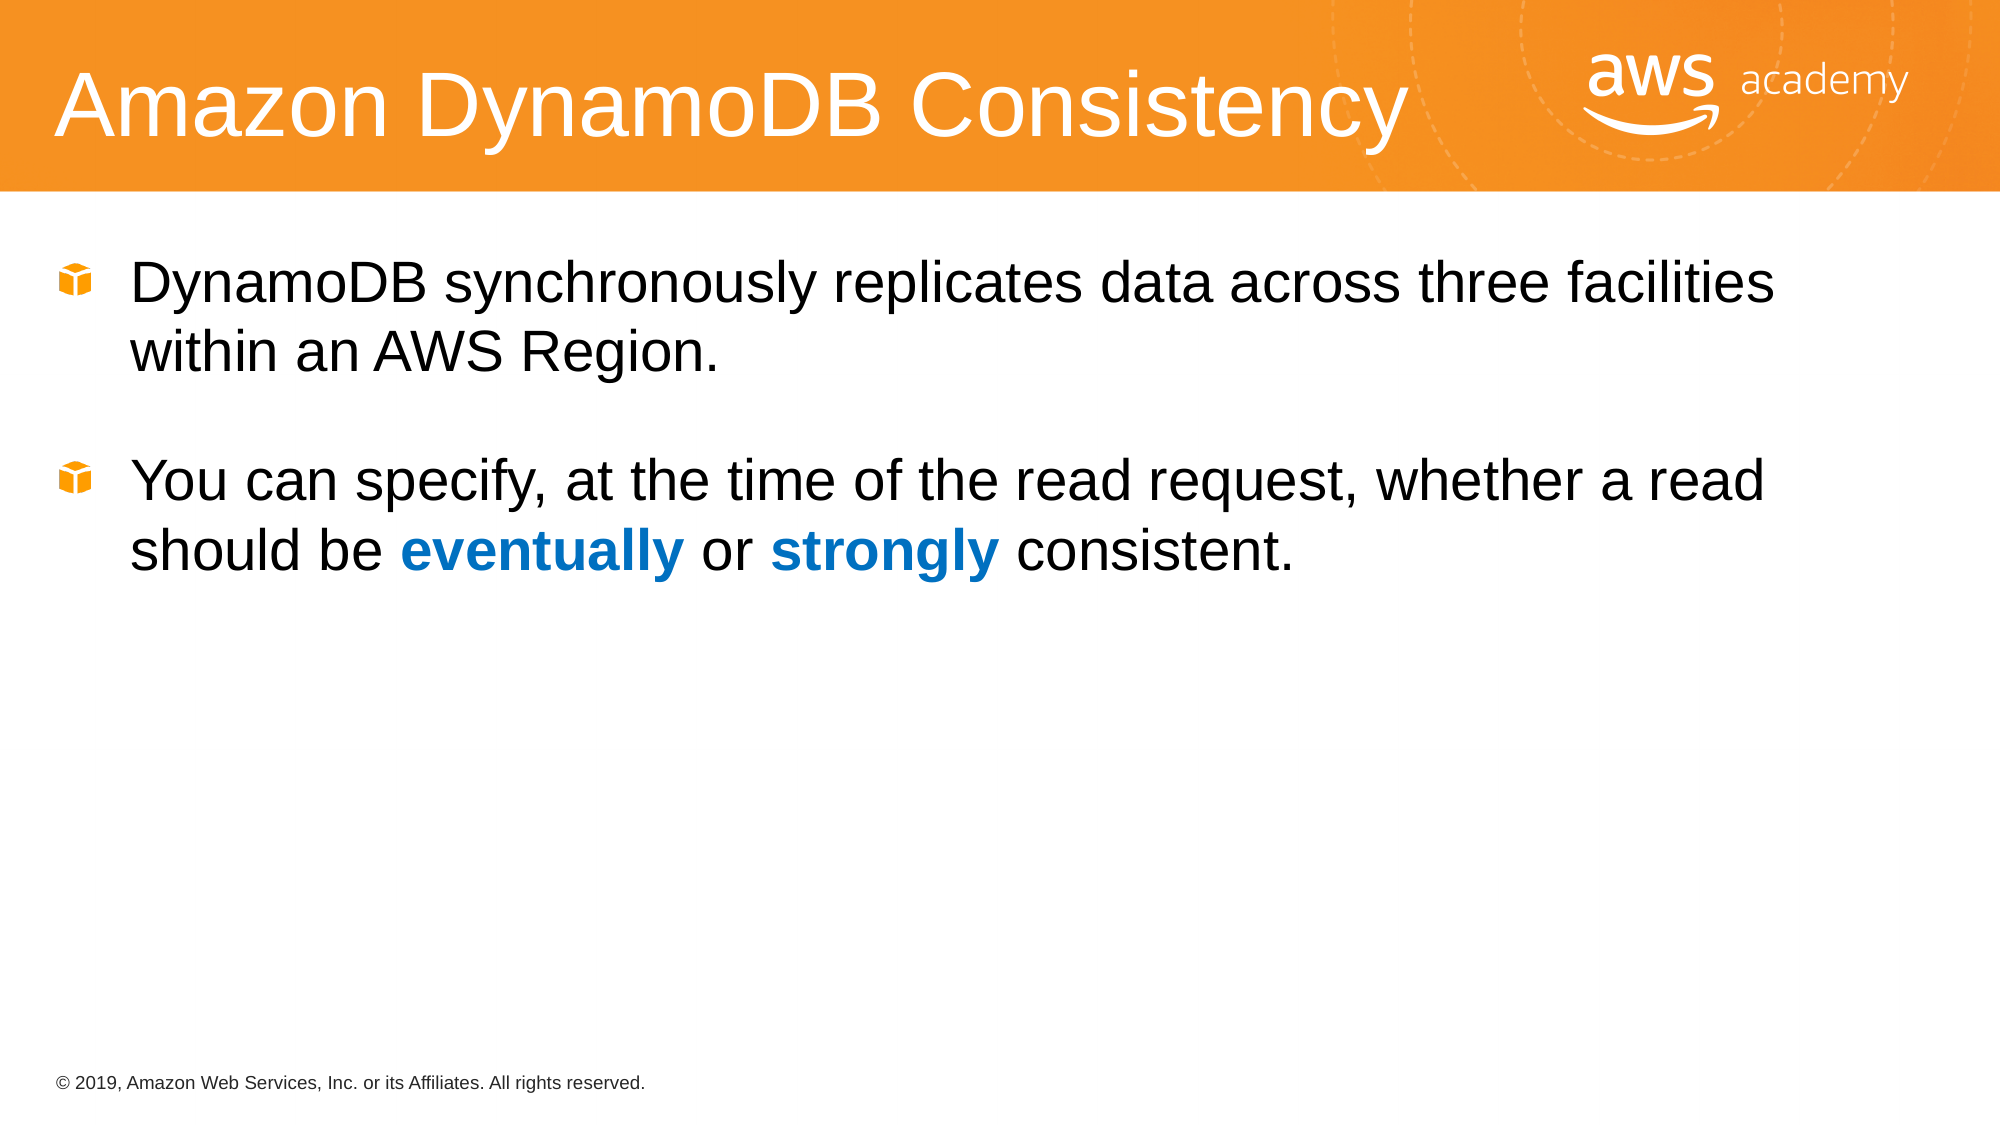

# Amazon DynamoDB Consistency
DynamoDB synchronously replicates data across three facilities within an AWS Region.
You can specify, at the time of the read request, whether a read should be eventually or strongly consistent.